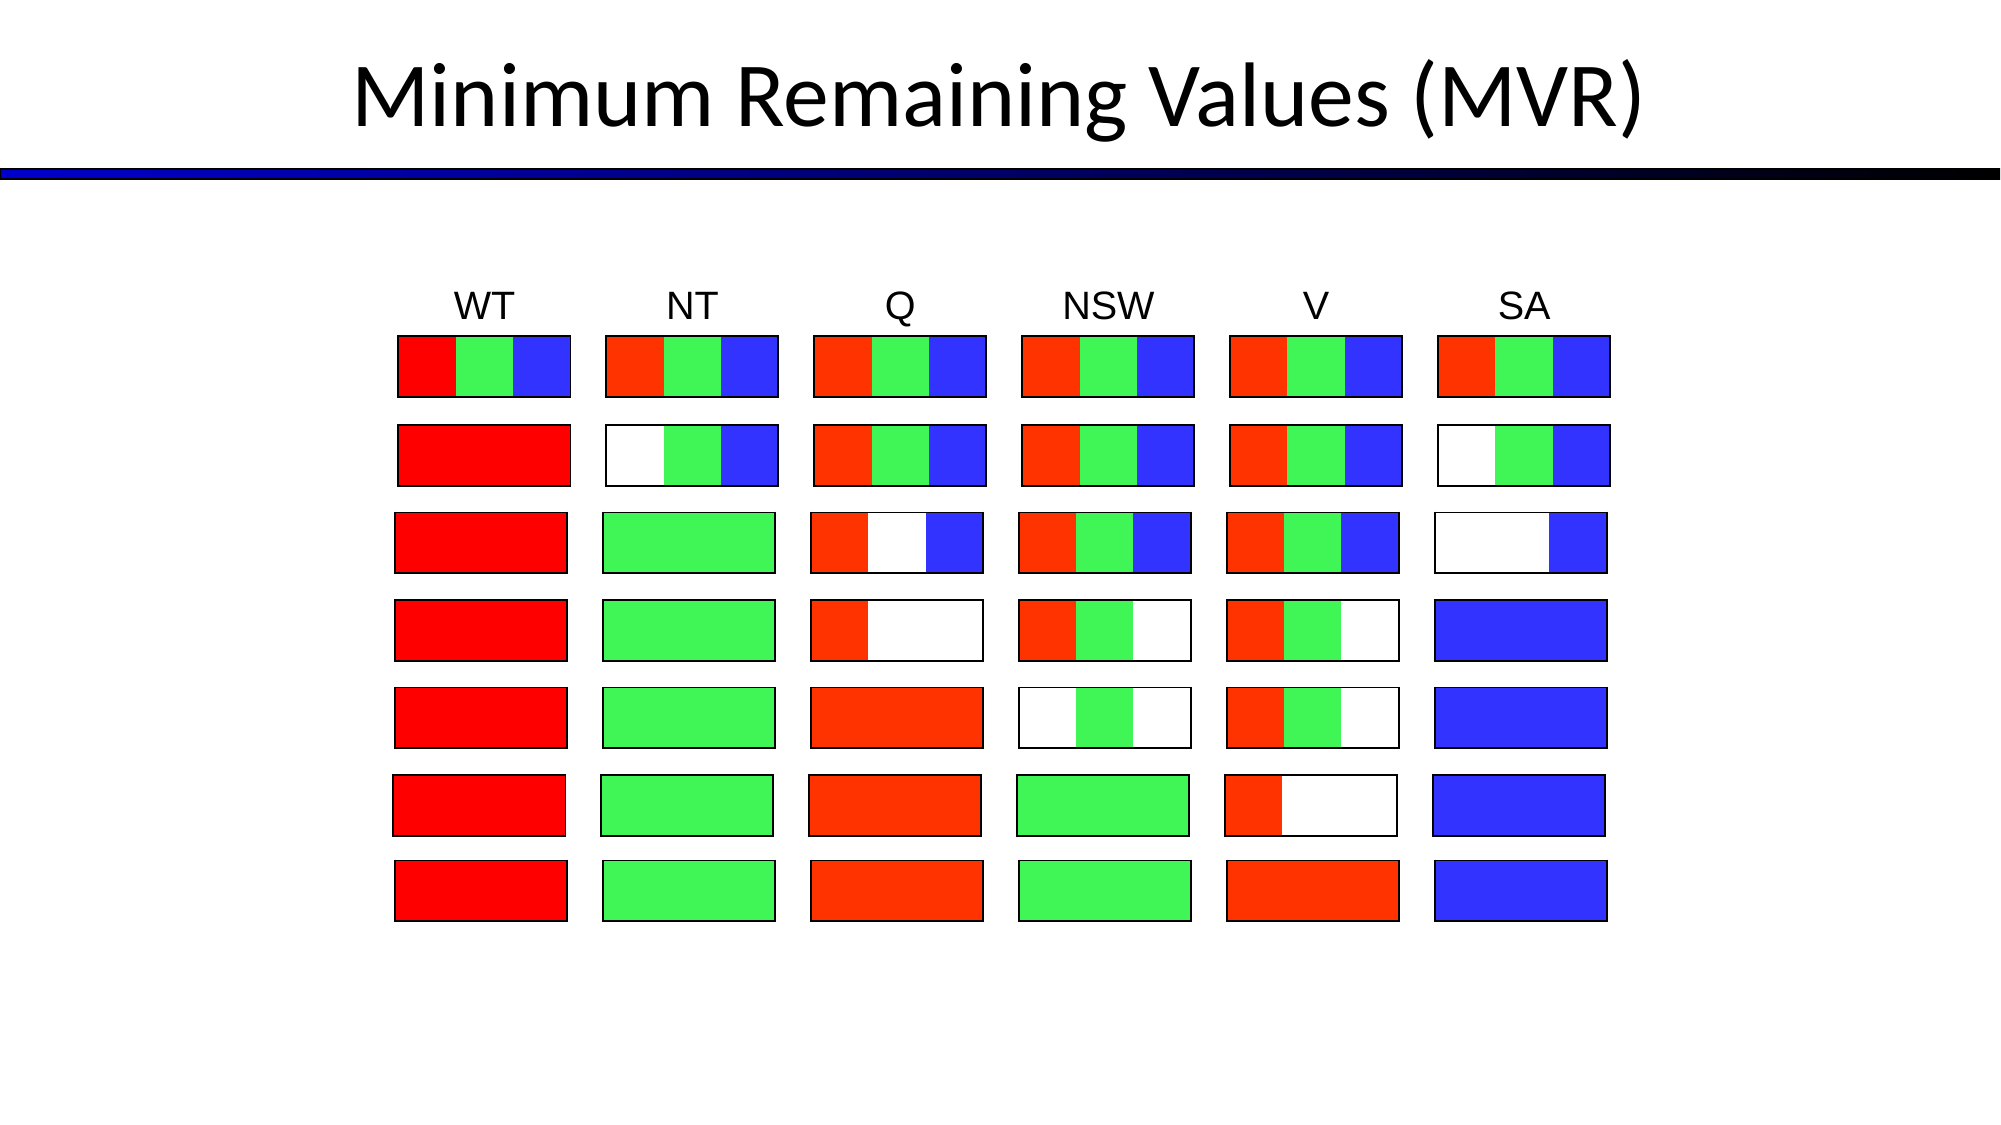

# Minimum Remaining Values (MVR)
| WT |  |  |  | NT |  |  |  | Q |  |  |  | NSW |  |  |  | V |  |  |  | SA |  |  |
| --- | --- | --- | --- | --- | --- | --- | --- | --- | --- | --- | --- | --- | --- | --- | --- | --- | --- | --- | --- | --- | --- | --- |
|  |  |  |  |  |  |  |  |  |  |  |  |  |  |  |  |  |  |  |  |  |  |  |
|  |  |  |  |  |  |  |  |  |  |  |  |  |  |  |  |  |  |  |  |  |
| --- | --- | --- | --- | --- | --- | --- | --- | --- | --- | --- | --- | --- | --- | --- | --- | --- | --- | --- | --- | --- |
|  |  |  |  |  |  |  |  |  |  |  |  |  |  |  |  |  |  |  |
| --- | --- | --- | --- | --- | --- | --- | --- | --- | --- | --- | --- | --- | --- | --- | --- | --- | --- | --- |
|  |  |  |  |  |  |  |  |  |  |  |  |  |  |  |  |  |
| --- | --- | --- | --- | --- | --- | --- | --- | --- | --- | --- | --- | --- | --- | --- | --- | --- |
|  |  |  |  |  |  |  |  |  |  |  |  |  |  |  |
| --- | --- | --- | --- | --- | --- | --- | --- | --- | --- | --- | --- | --- | --- | --- |
|  |  |  |  |  |  |  |  |  |  |  |  |  |
| --- | --- | --- | --- | --- | --- | --- | --- | --- | --- | --- | --- | --- |
|  |  |  |  |  |  |  |  |  |  |  |
| --- | --- | --- | --- | --- | --- | --- | --- | --- | --- | --- |